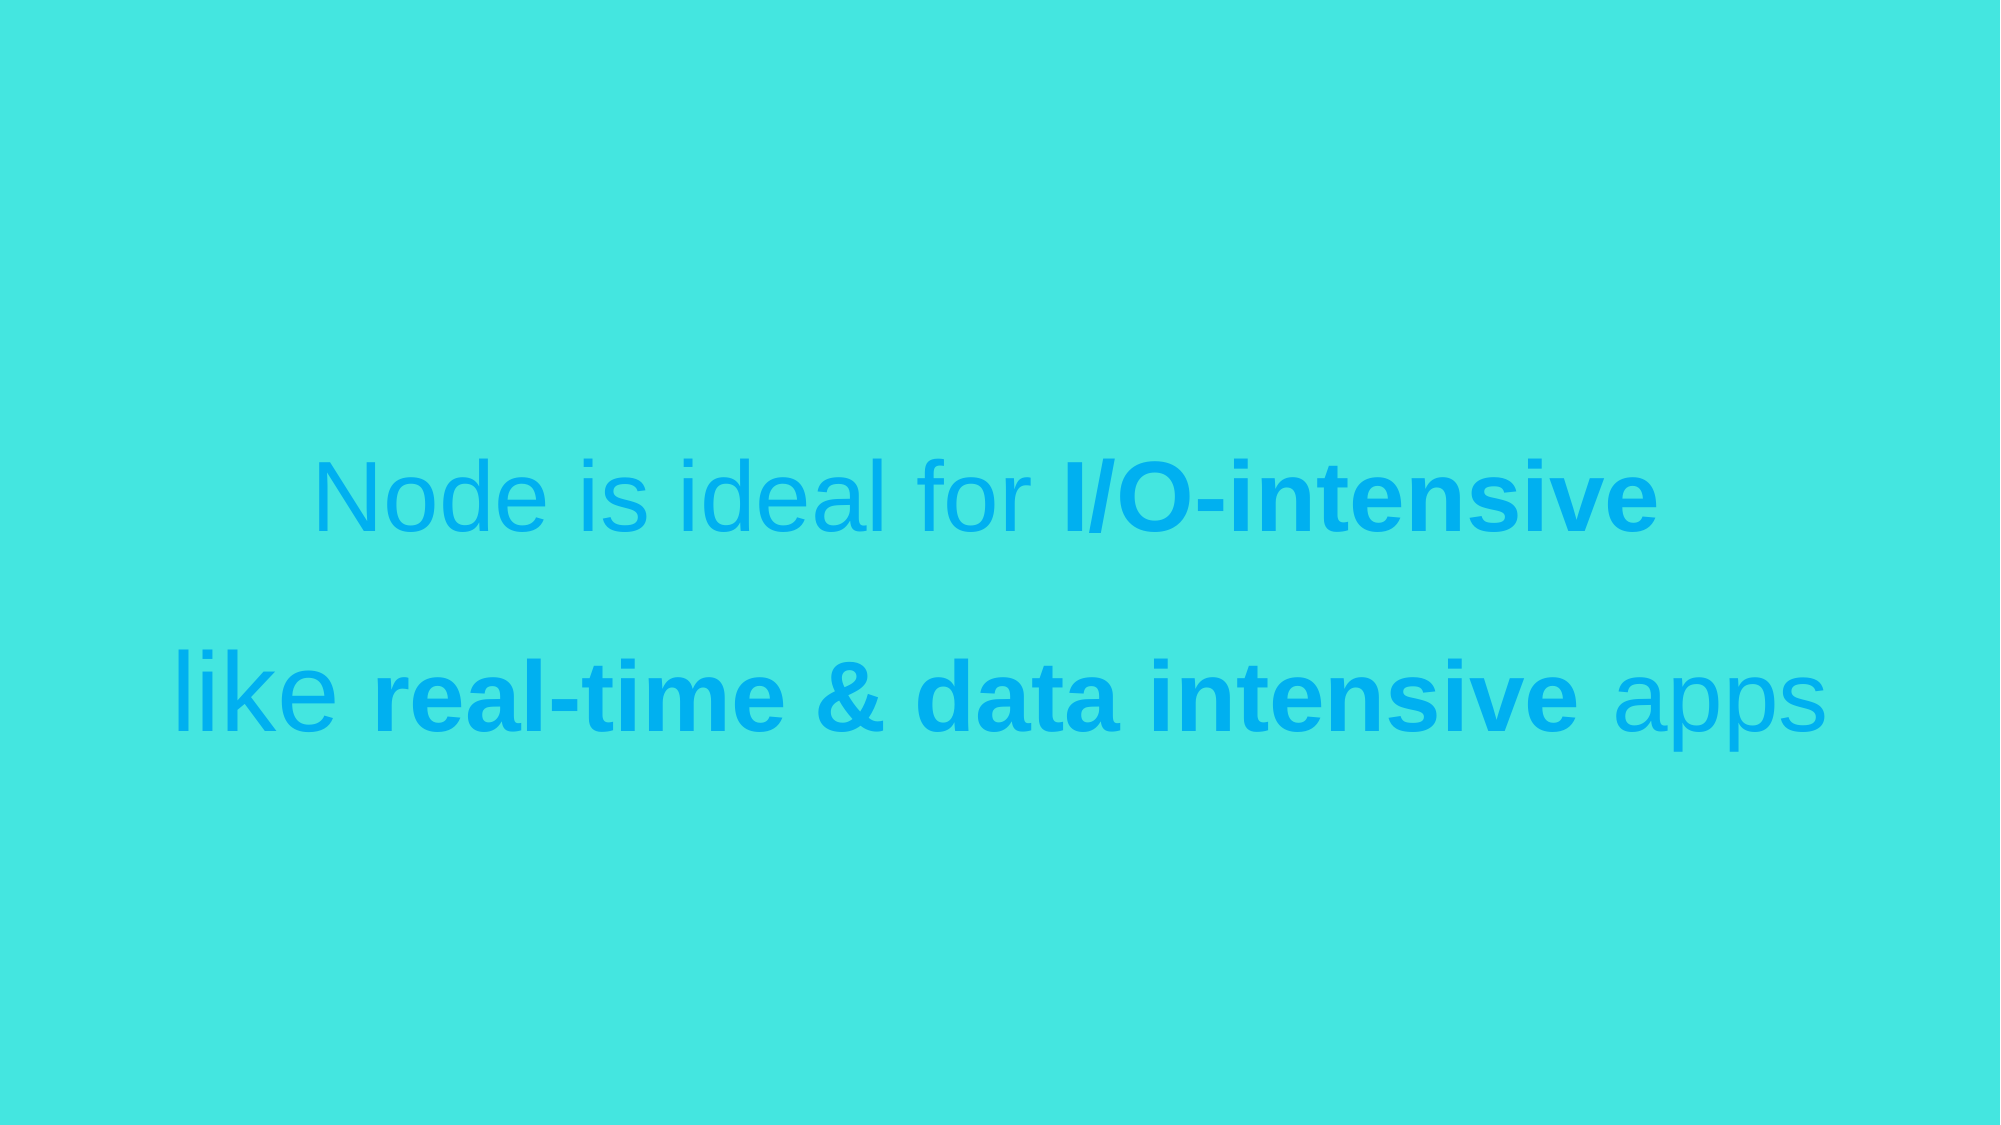

# Node is ideal for I/O-intensive like real-time & data intensive apps